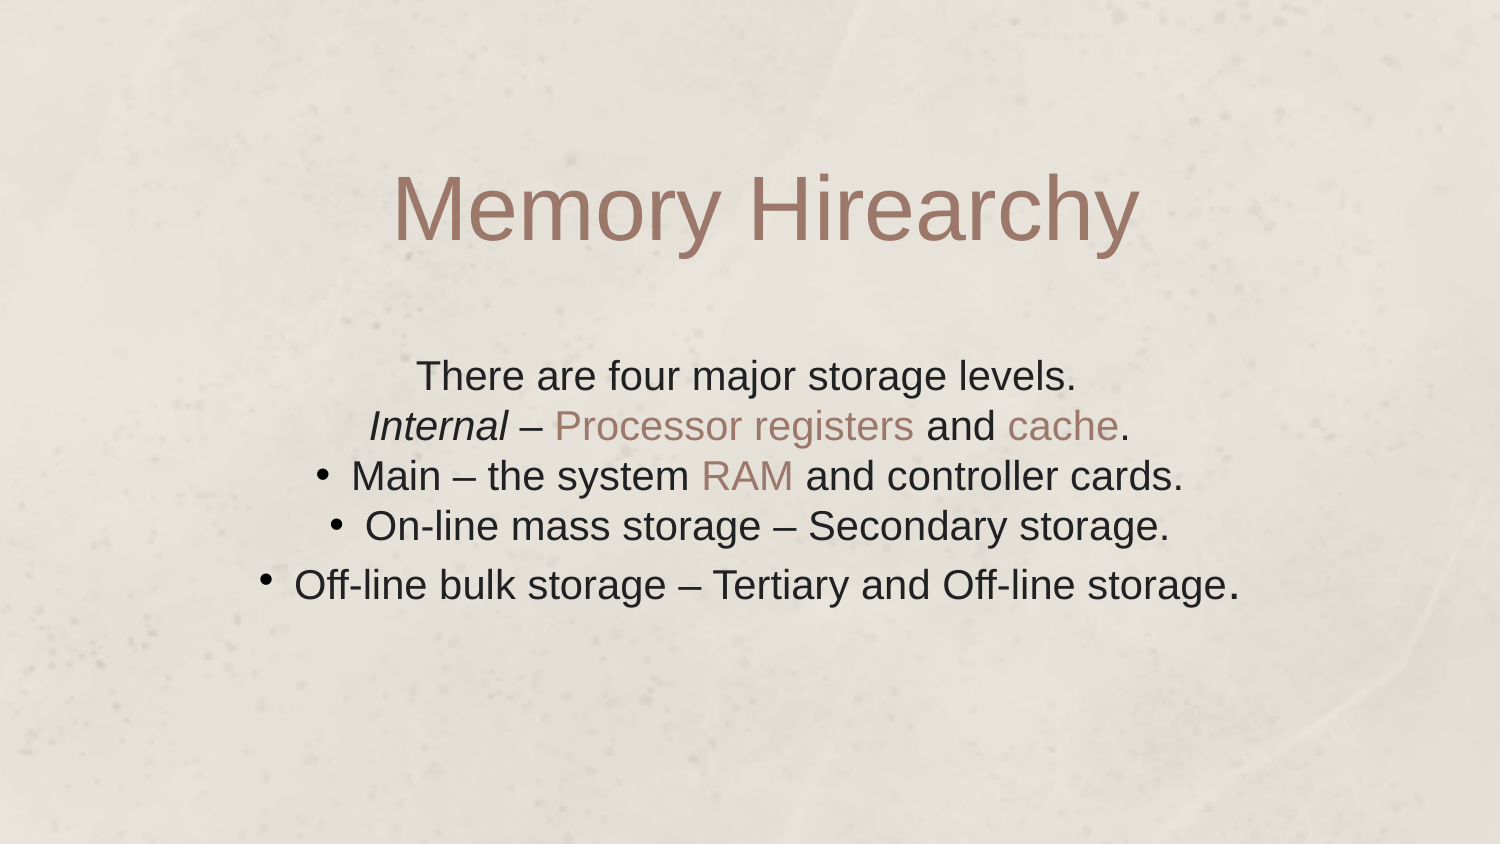

# Memory Hirearchy
There are four major storage levels.
Internal – Processor registers and cache.
Main – the system RAM and controller cards.
On-line mass storage – Secondary storage.
Off-line bulk storage – Tertiary and Off-line storage.